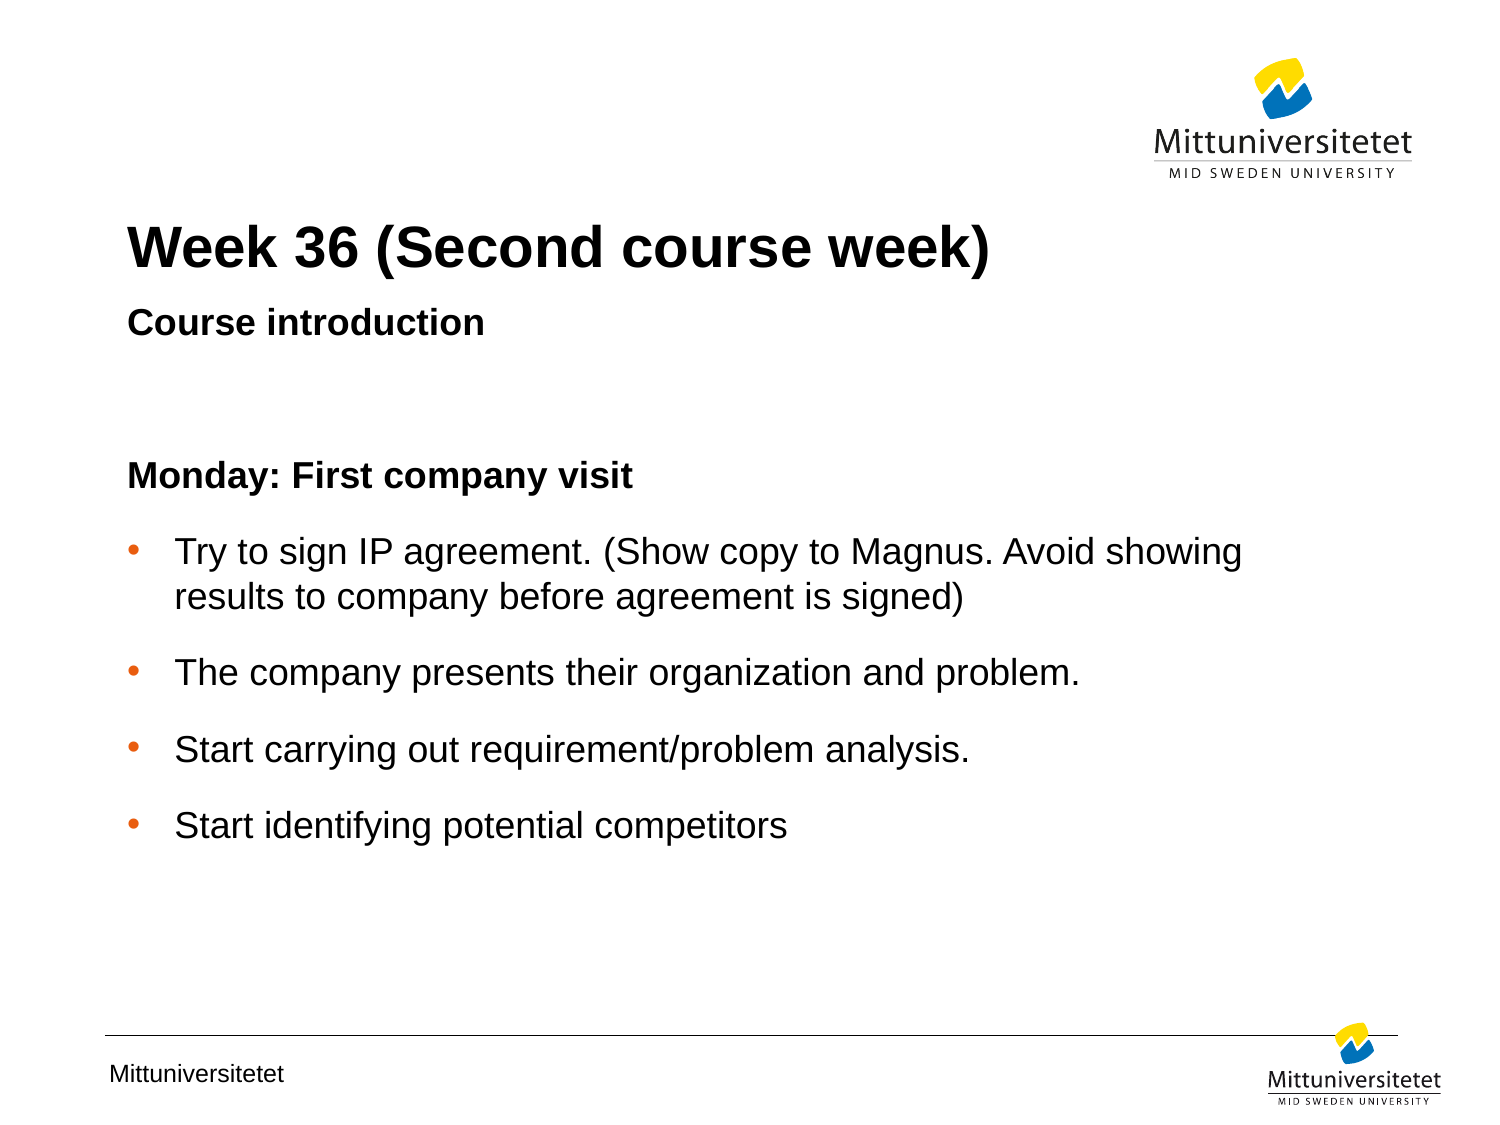

# Week 36 (Second course week)
Course introduction

Monday: First company visit
Try to sign IP agreement. (Show copy to Magnus. Avoid showing results to company before agreement is signed)
The company presents their organization and problem.
Start carrying out requirement/problem analysis.
Start identifying potential competitors